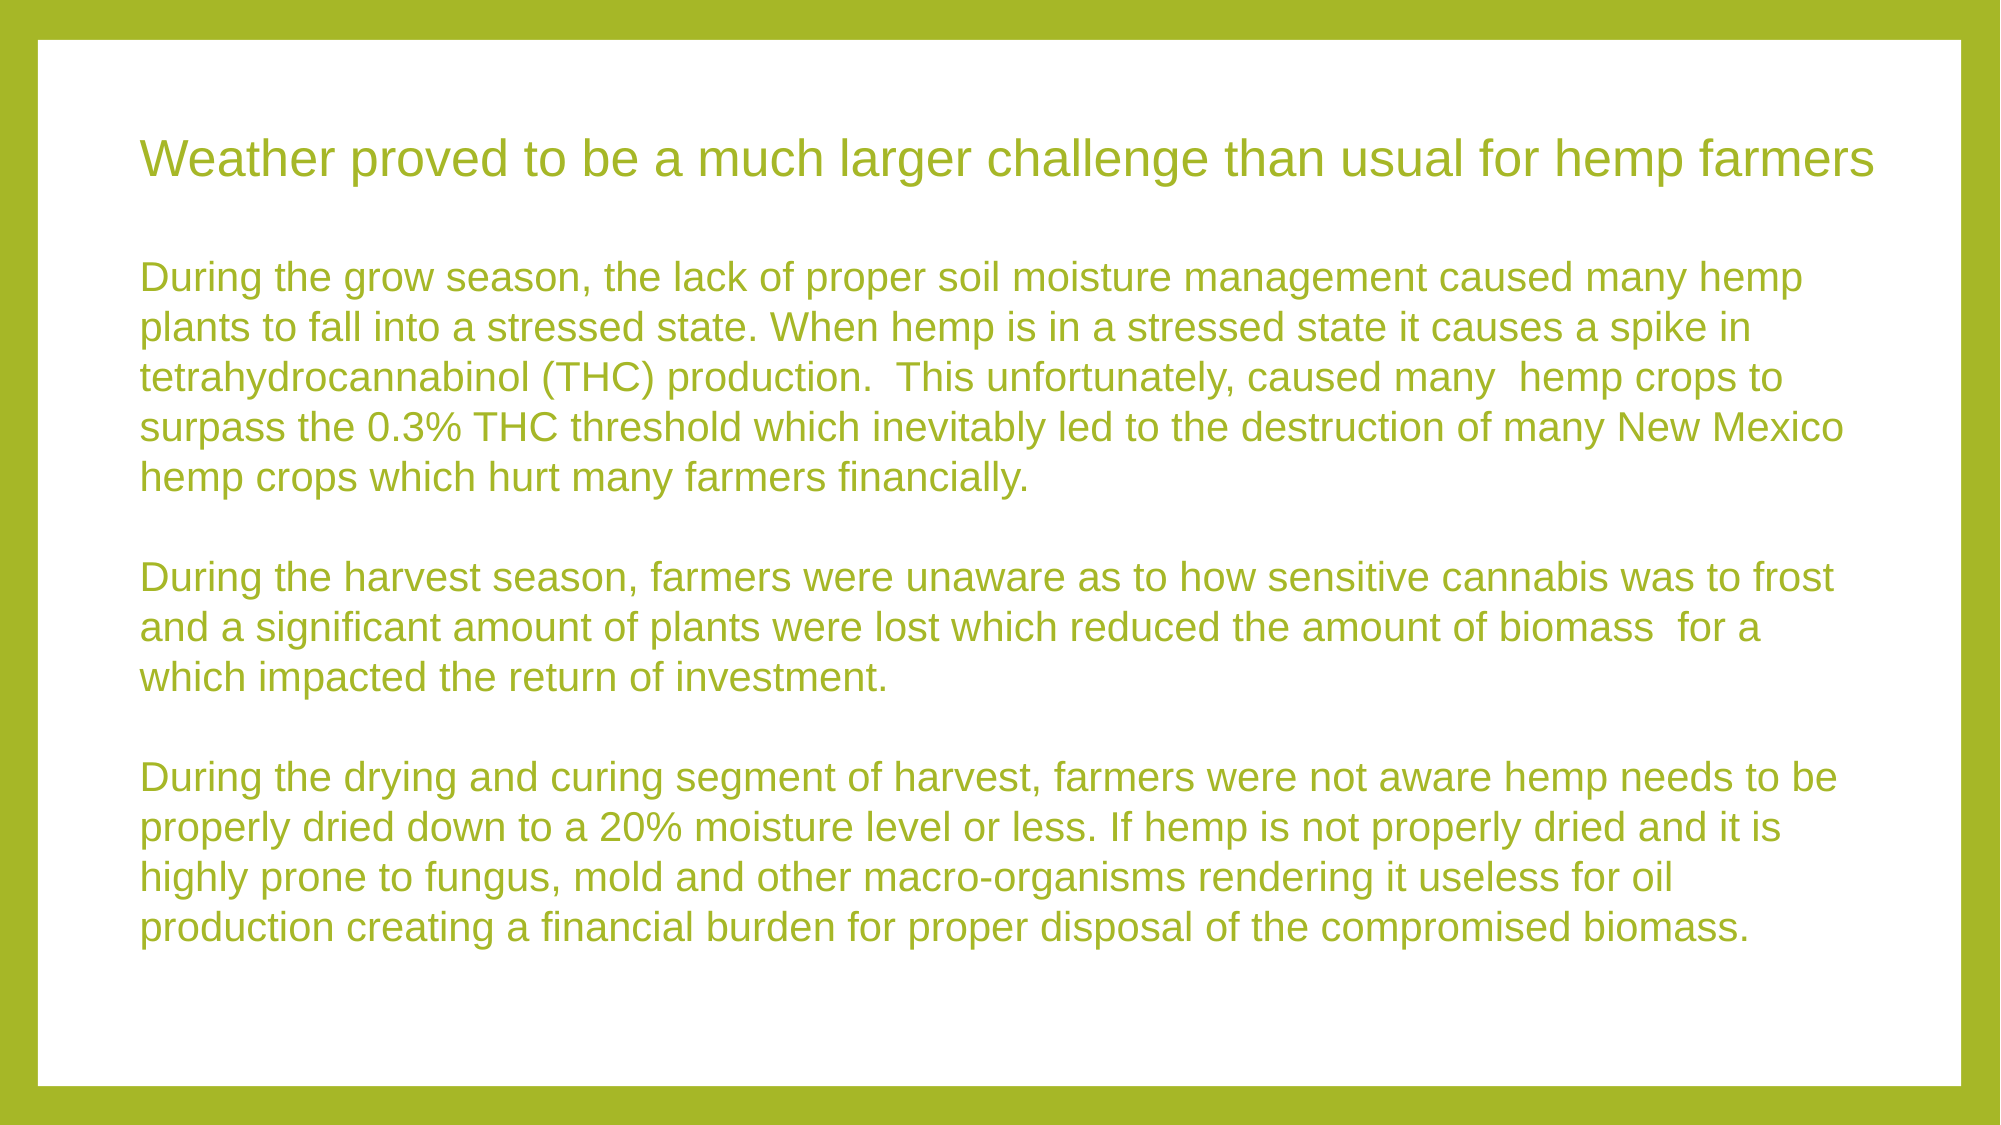

Weather proved to be a much larger challenge than usual for hemp farmers
During the grow season, the lack of proper soil moisture management caused many hemp plants to fall into a stressed state. When hemp is in a stressed state it causes a spike in tetrahydrocannabinol (THC) production.  This unfortunately, caused many  hemp crops to surpass the 0.3% THC threshold which inevitably led to the destruction of many New Mexico hemp crops which hurt many farmers financially.
During the harvest season, farmers were unaware as to how sensitive cannabis was to frost and a significant amount of plants were lost which reduced the amount of biomass  for a which impacted the return of investment.
During the drying and curing segment of harvest, farmers were not aware hemp needs to be properly dried down to a 20% moisture level or less. If hemp is not properly dried and it is highly prone to fungus, mold and other macro-organisms rendering it useless for oil production creating a financial burden for proper disposal of the compromised biomass.